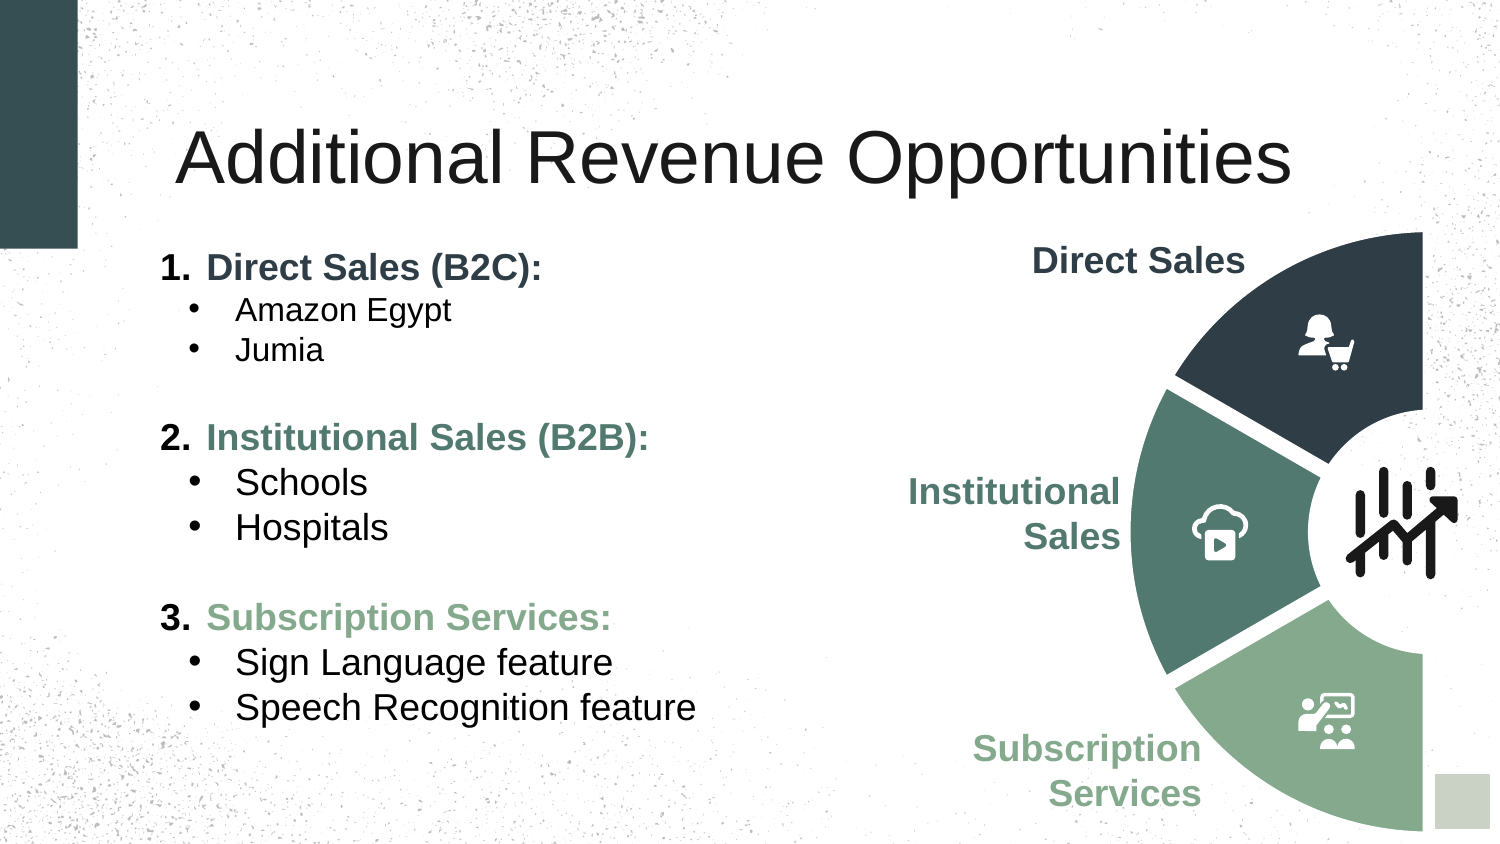

Additional Revenue Opportunities

Direct Sales

 Direct Sales (B2C):
Amazon Egypt
Jumia

 Institutional Sales (B2B):
Schools
Hospitals

 Subscription Services:
Sign Language feature
Speech Recognition feature

Institutional
Sales

Subscription
Services